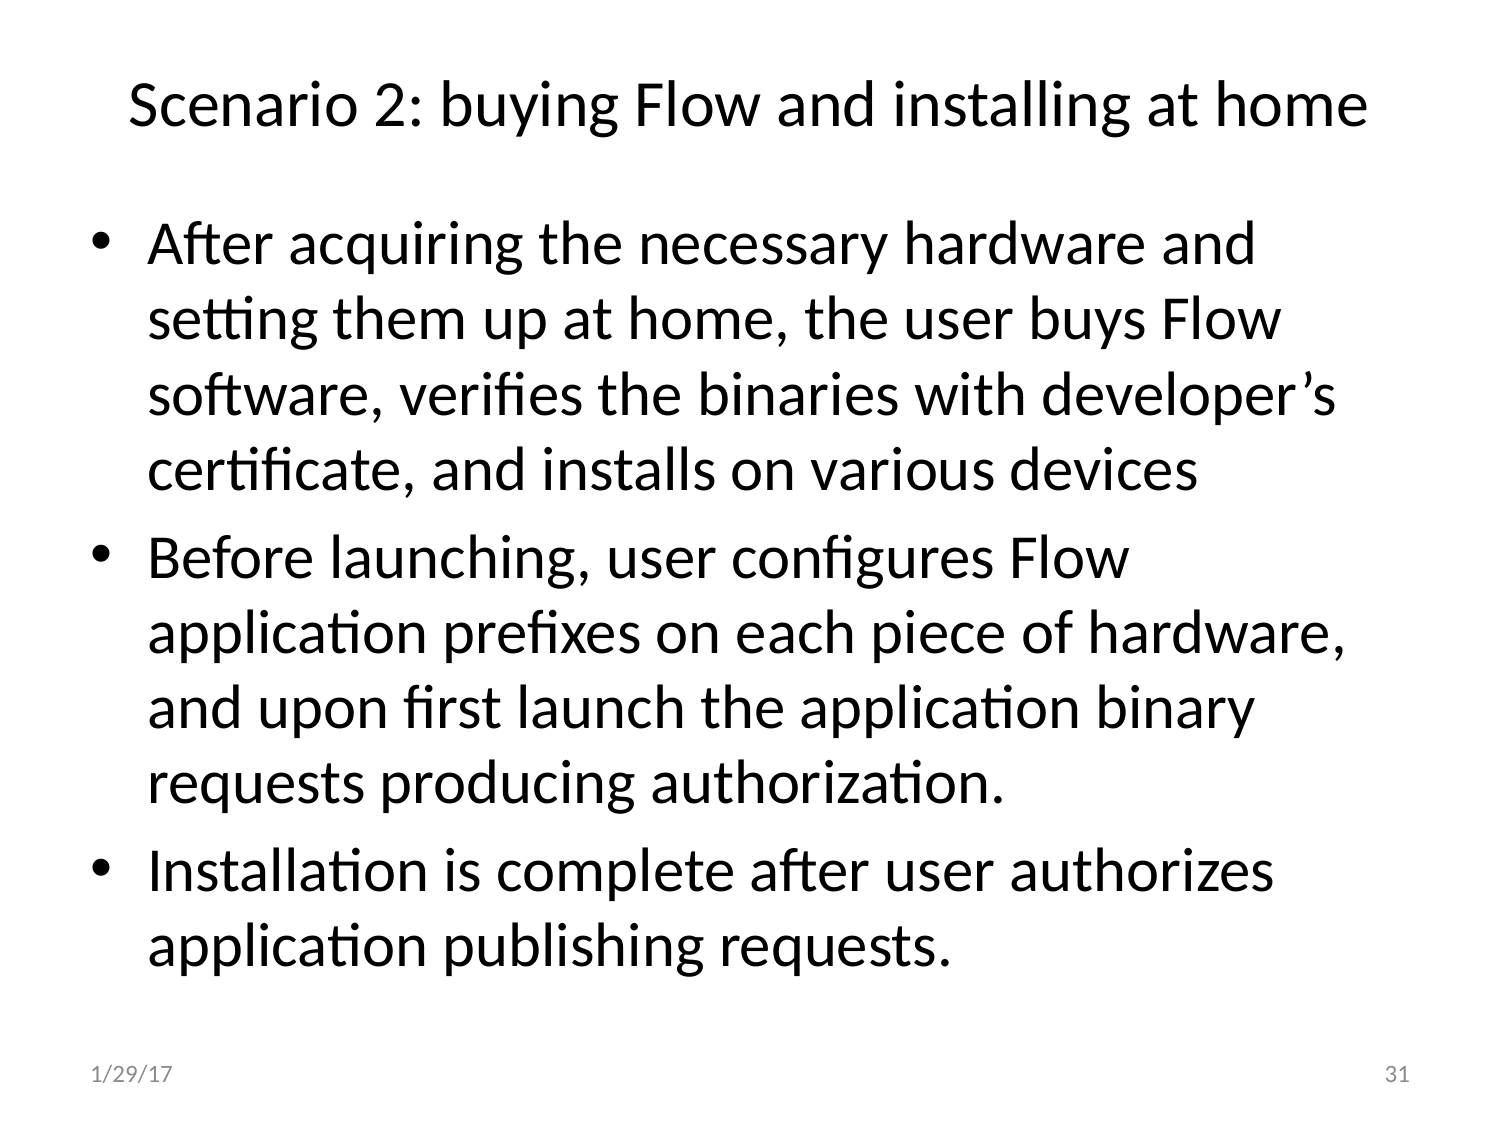

# Scenario 2: buying Flow and installing at home
After acquiring the necessary hardware and setting them up at home, the user buys Flow software, verifies the binaries with developer’s certificate, and installs on various devices
Before launching, user configures Flow application prefixes on each piece of hardware, and upon first launch the application binary requests producing authorization.
Installation is complete after user authorizes application publishing requests.
1/29/17
31